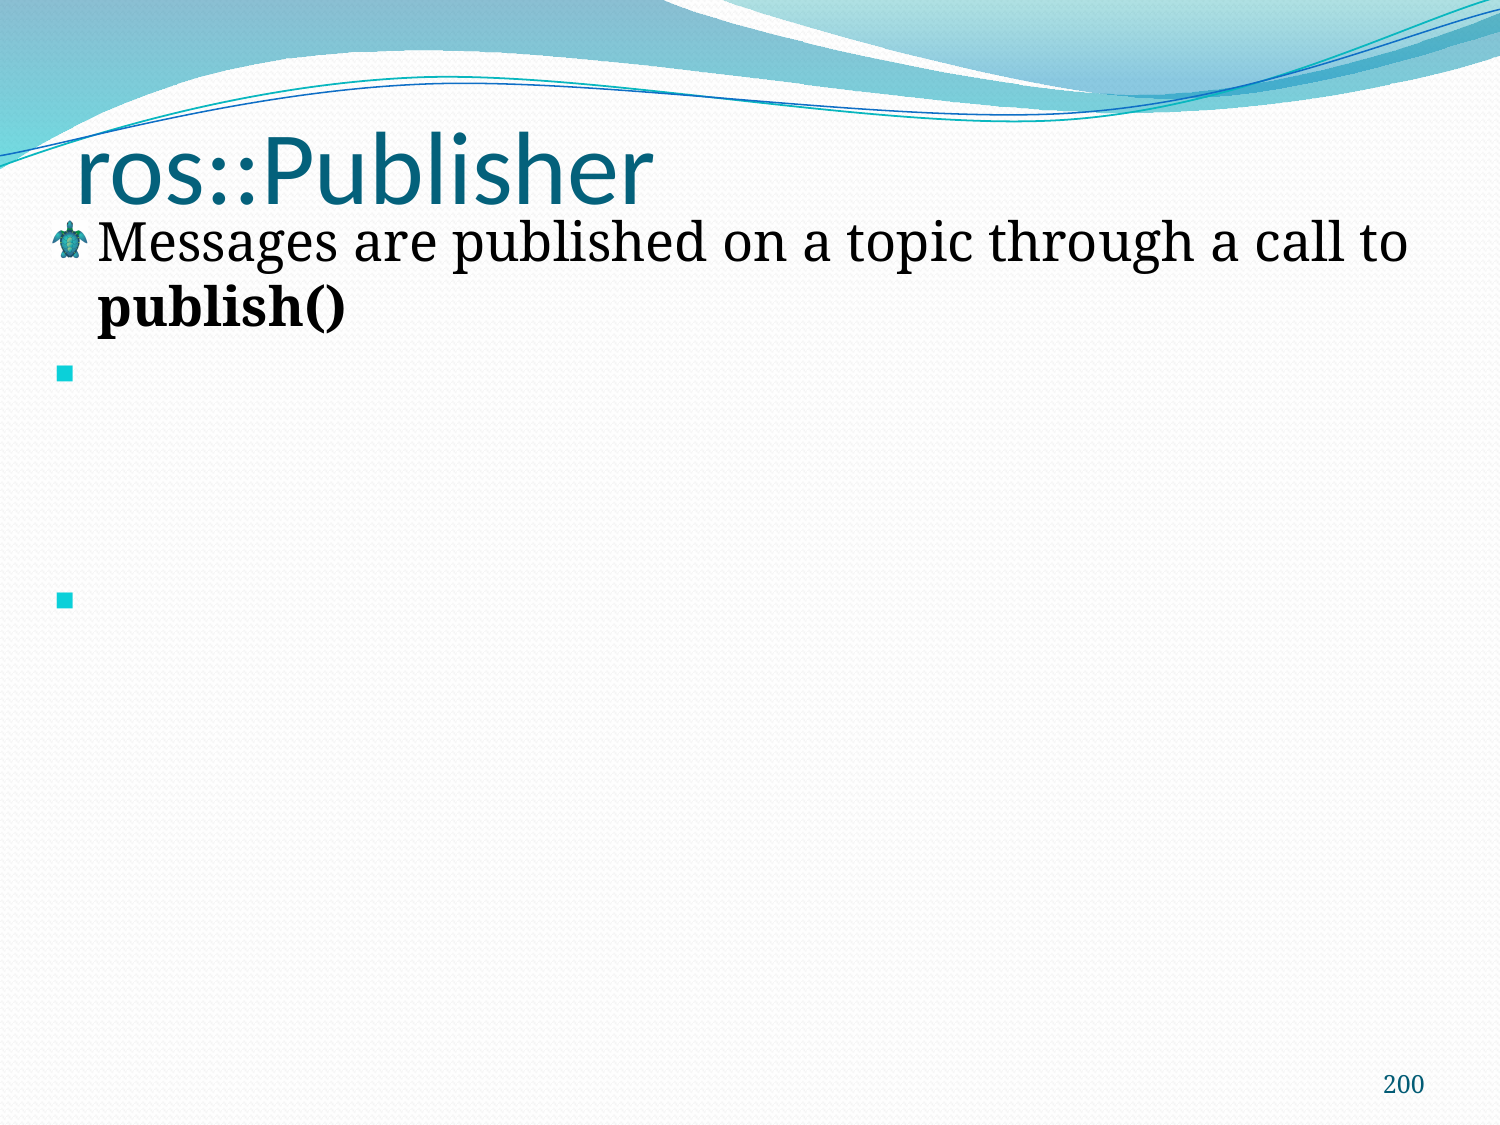

ros::Publisher
Messages are published on a topic through a call to publish()

200